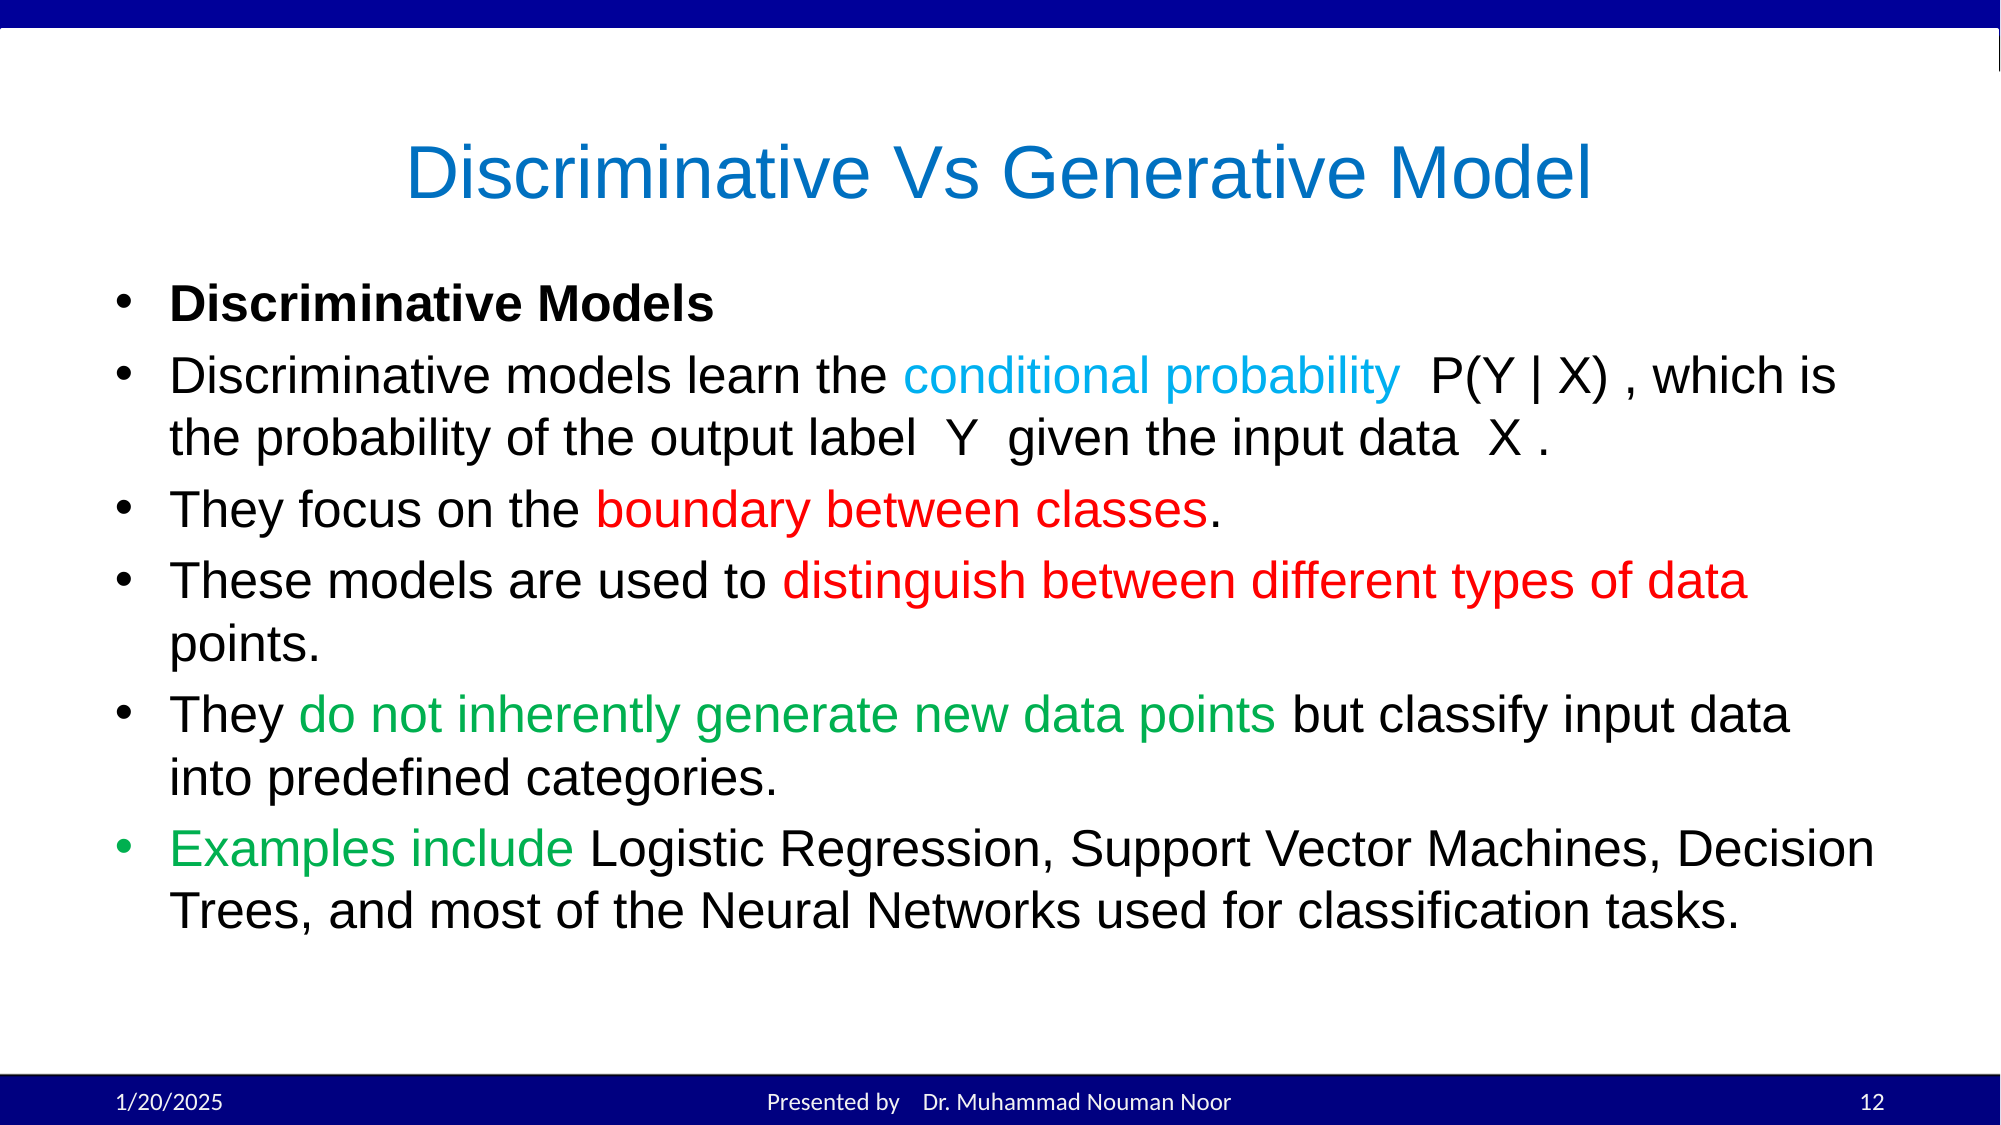

# Discriminative Vs Generative Model
Discriminative Models
Discriminative models learn the conditional probability  P(Y | X) , which is the probability of the output label  Y  given the input data  X .
They focus on the boundary between classes.
These models are used to distinguish between different types of data points.
They do not inherently generate new data points but classify input data into predefined categories.
Examples include Logistic Regression, Support Vector Machines, Decision Trees, and most of the Neural Networks used for classification tasks.

1/20/2025
Presented by    Dr. Muhammad Nouman Noor
12